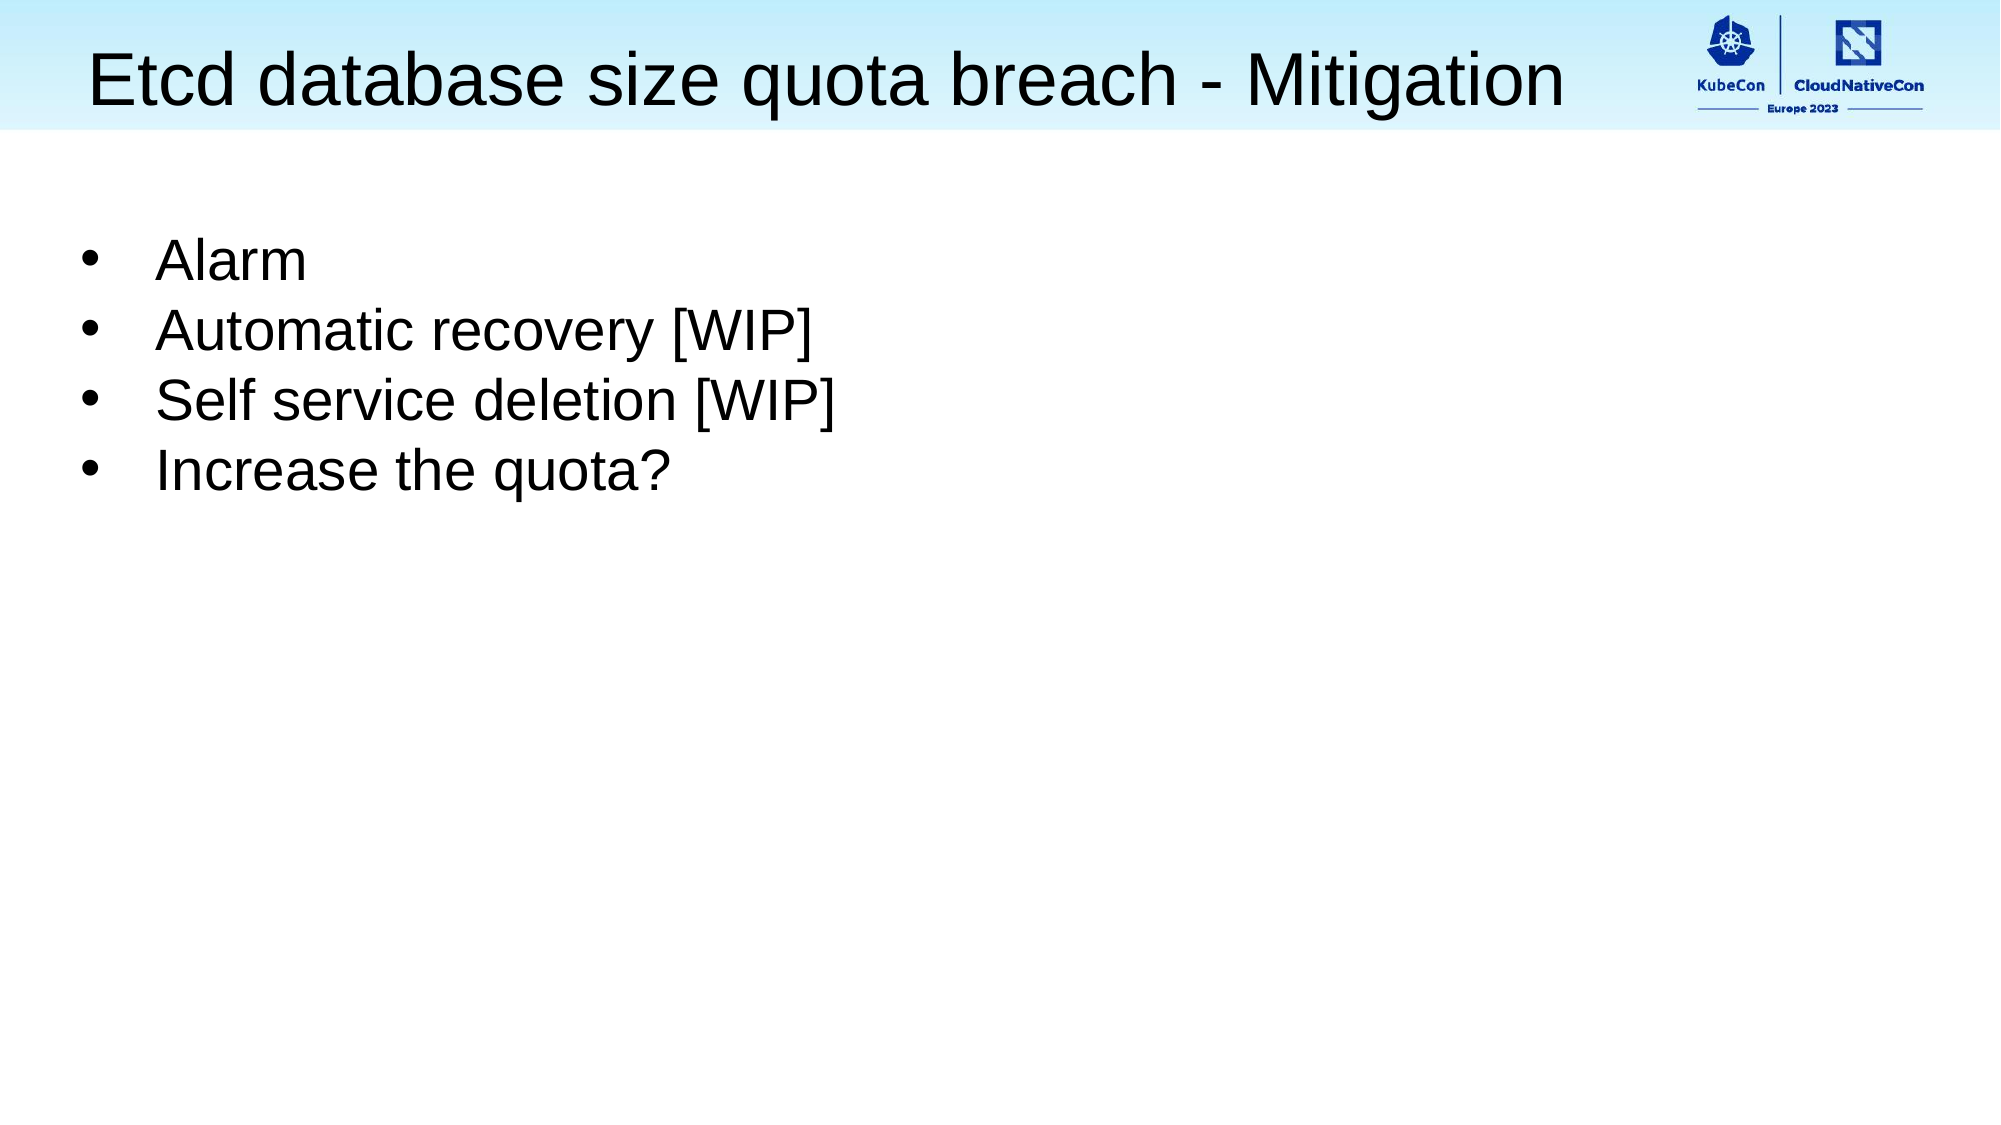

Etcd database size quota breach - Mitigation

Alarm
Automatic recovery [WIP]
Self service deletion [WIP]
Increase the quota?